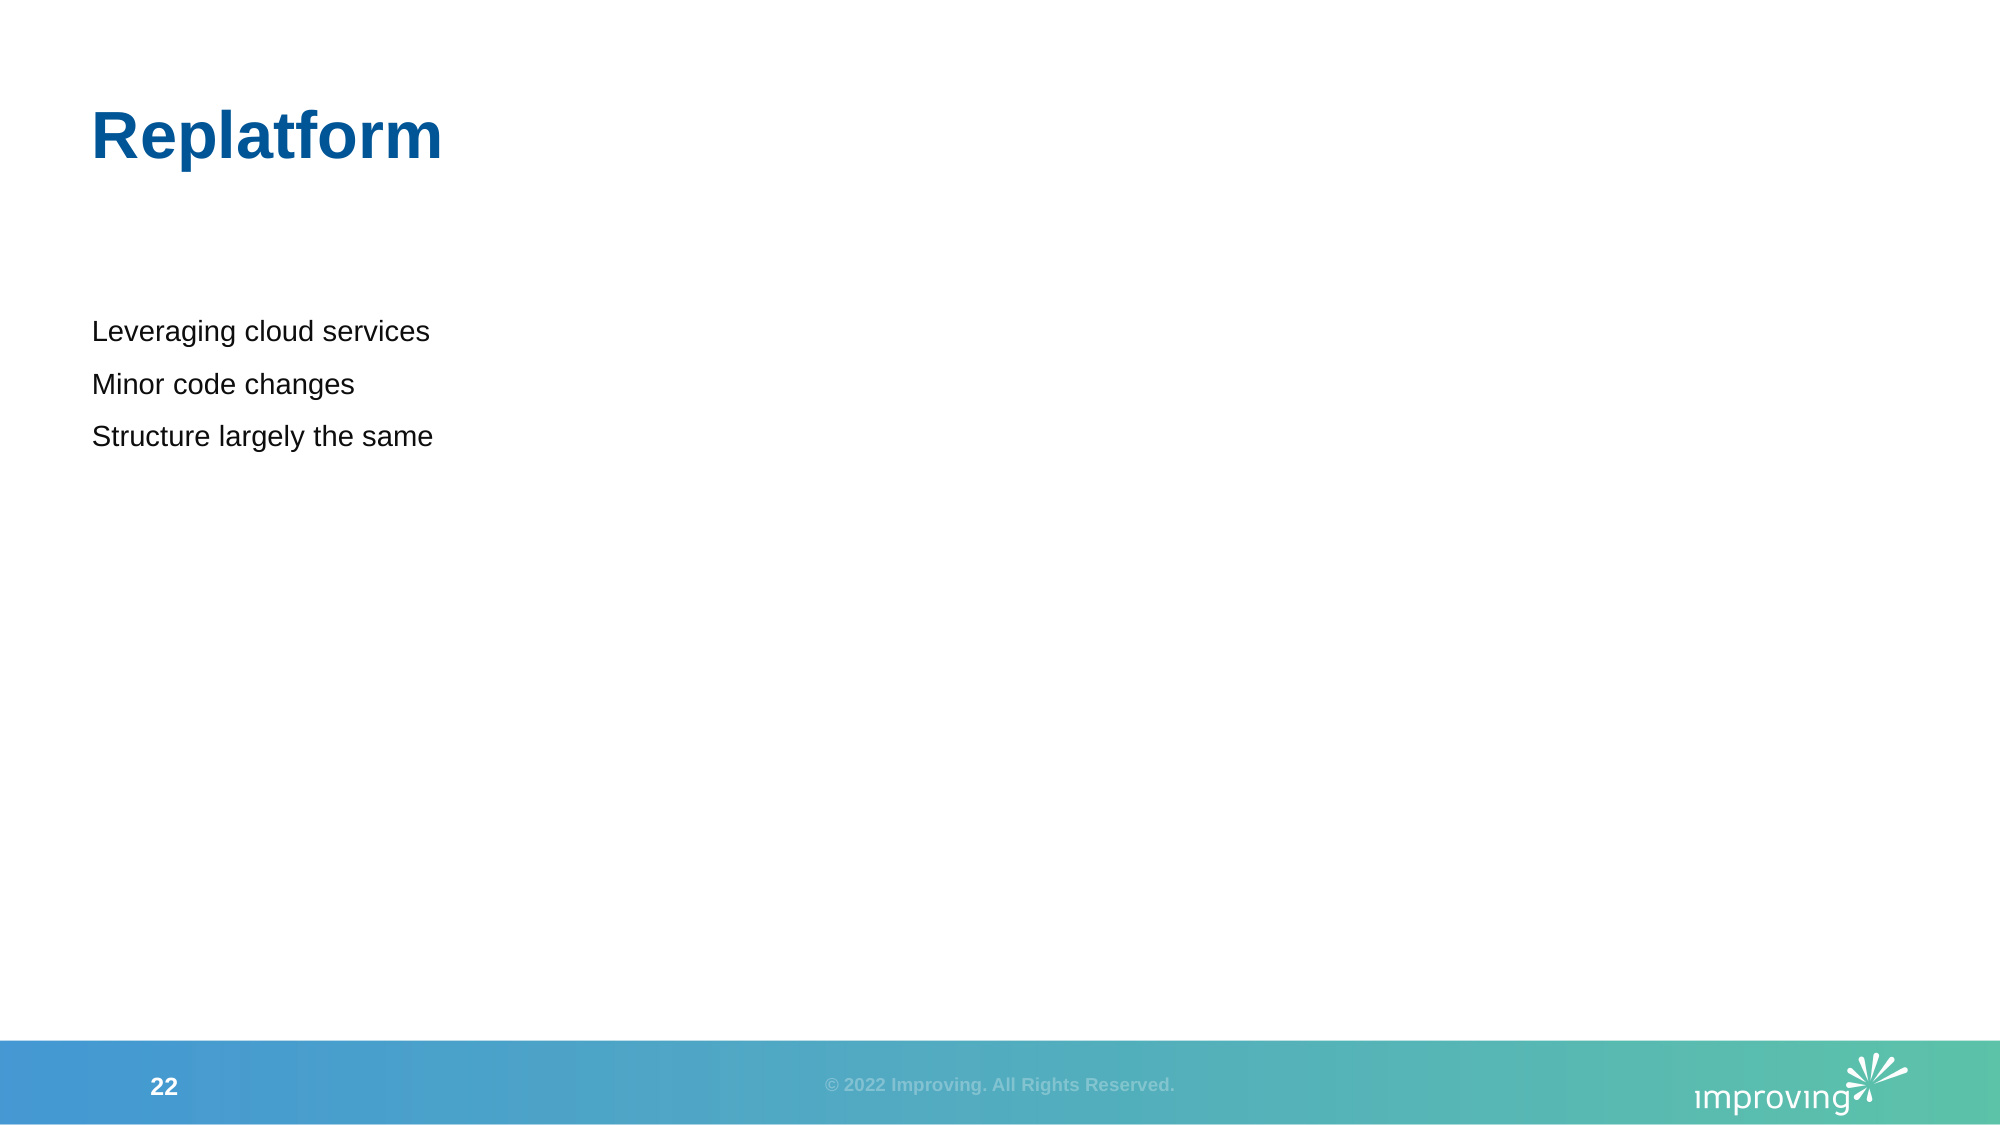

# Replatform

Leveraging cloud services
Minor code changes
Structure largely the same